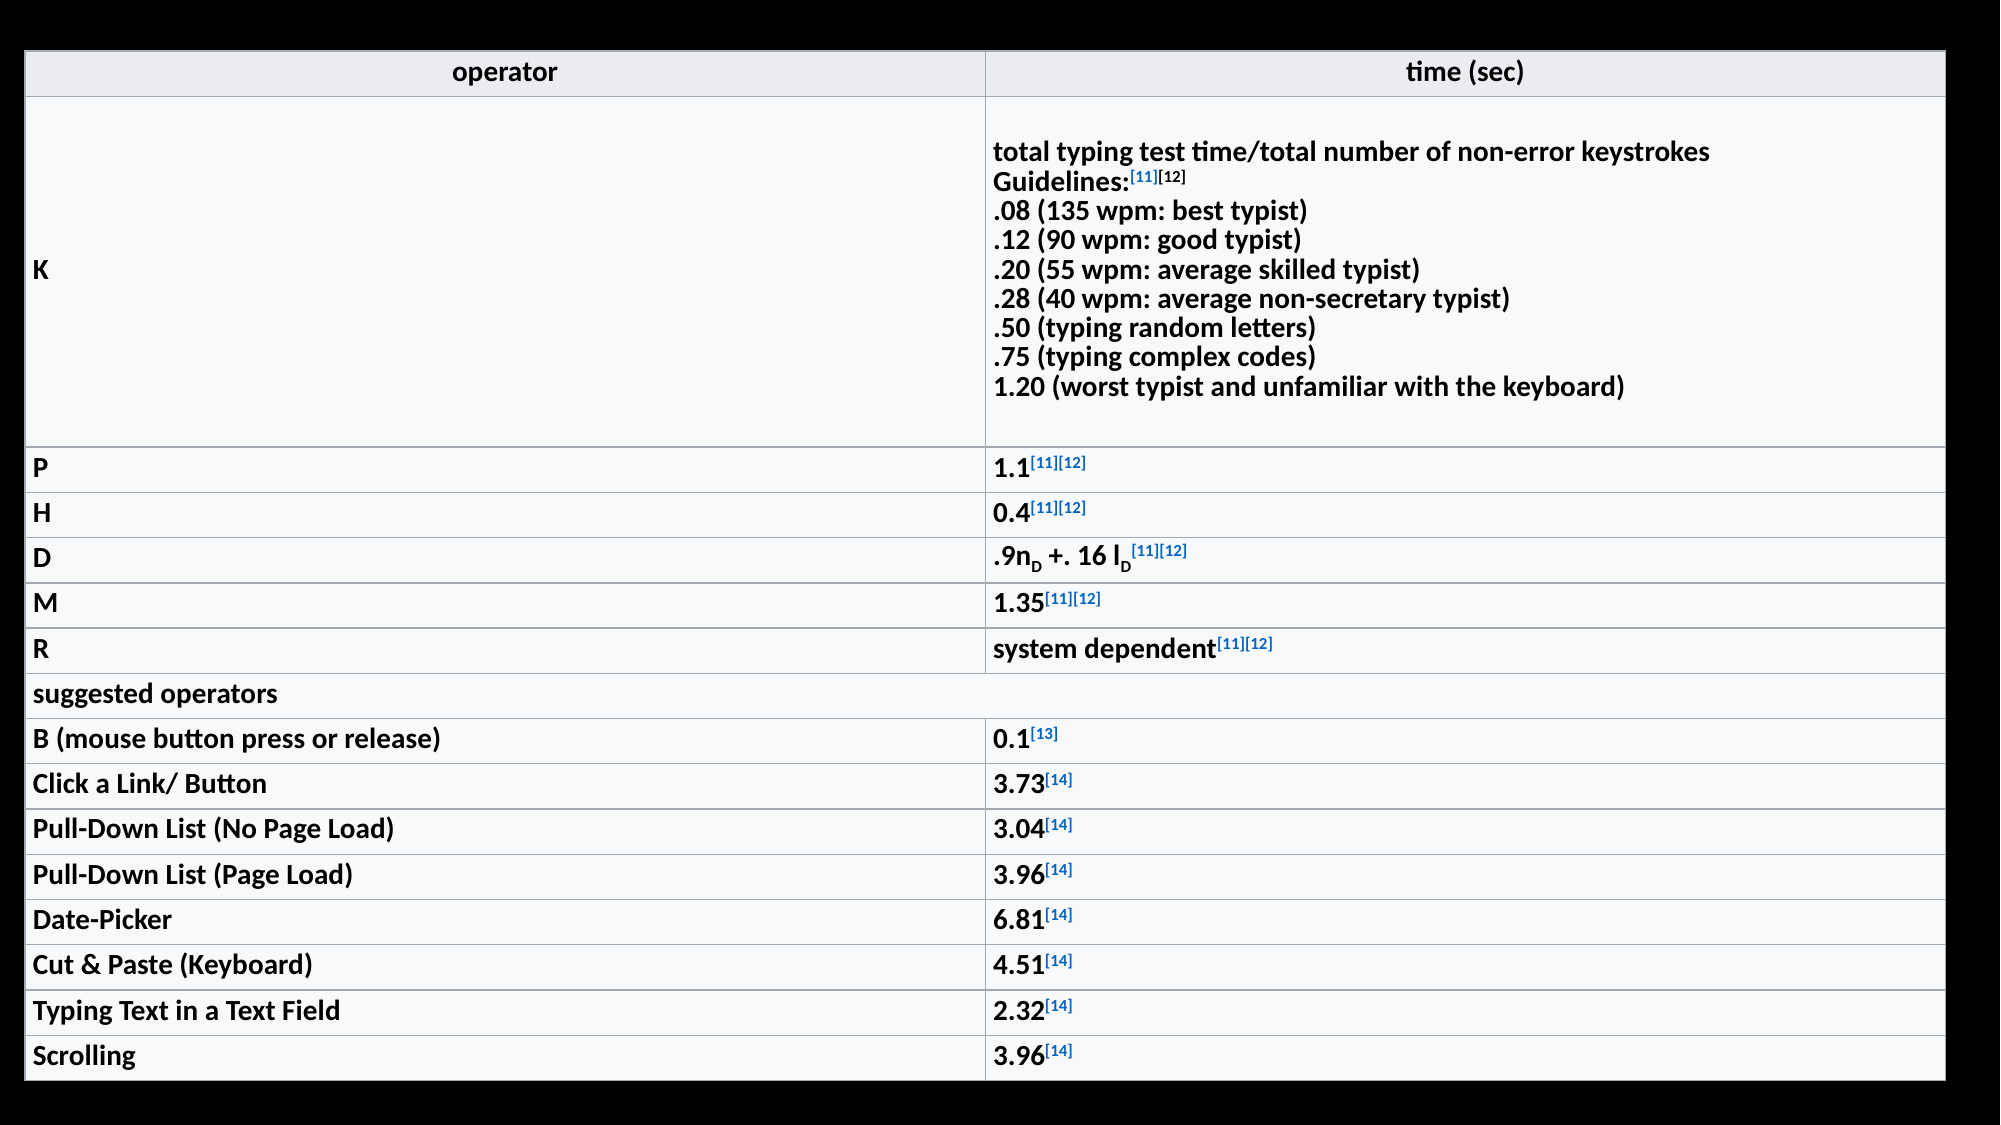

| operator | time (sec) |
| --- | --- |
| K | total typing test time/total number of non-error keystrokes Guidelines:[11][12] .08 (135 wpm: best typist) .12 (90 wpm: good typist) .20 (55 wpm: average skilled typist) .28 (40 wpm: average non-secretary typist) .50 (typing random letters) .75 (typing complex codes) 1.20 (worst typist and unfamiliar with the keyboard) |
| P | 1.1[11][12] |
| H | 0.4[11][12] |
| D | .9nD +. 16 lD[11][12] |
| M | 1.35[11][12] |
| R | system dependent[11][12] |
| suggested operators |  |
| B (mouse button press or release) | 0.1[13] |
| Click a Link/ Button | 3.73[14] |
| Pull-Down List (No Page Load) | 3.04[14] |
| Pull-Down List (Page Load) | 3.96[14] |
| Date-Picker | 6.81[14] |
| Cut & Paste (Keyboard) | 4.51[14] |
| Typing Text in a Text Field | 2.32[14] |
| Scrolling | 3.96[14] |